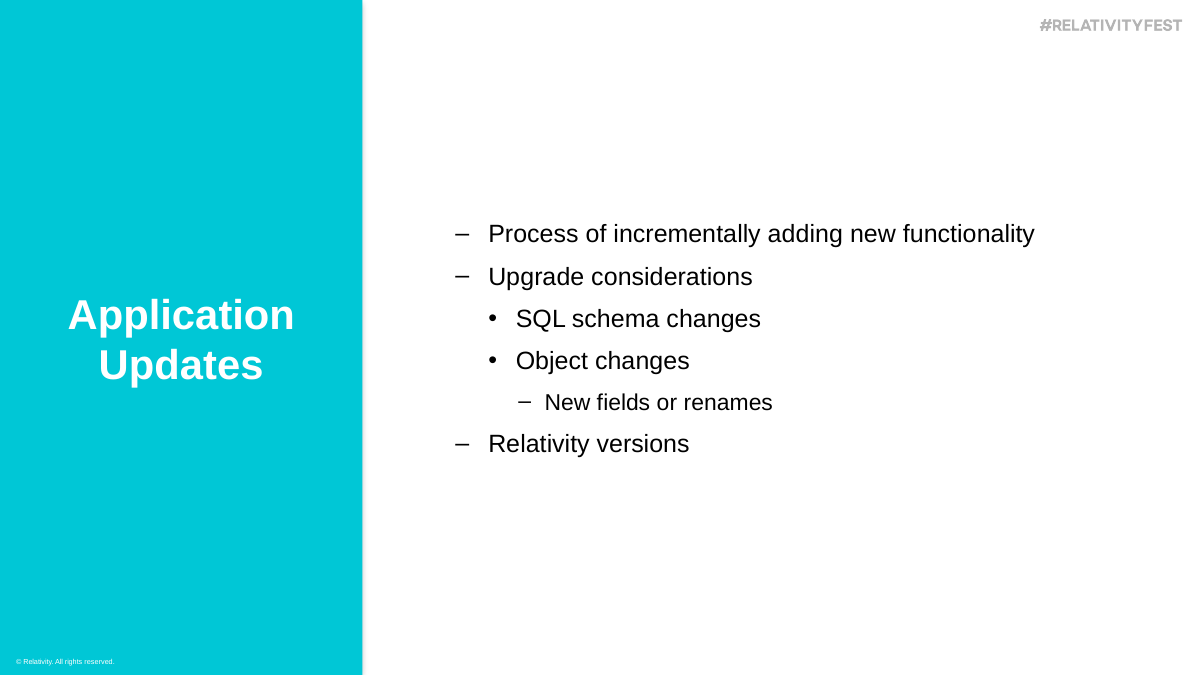

Process of incrementally adding new functionality
Upgrade considerations
SQL schema changes
Object changes
New fields or renames
Relativity versions
Application Updates